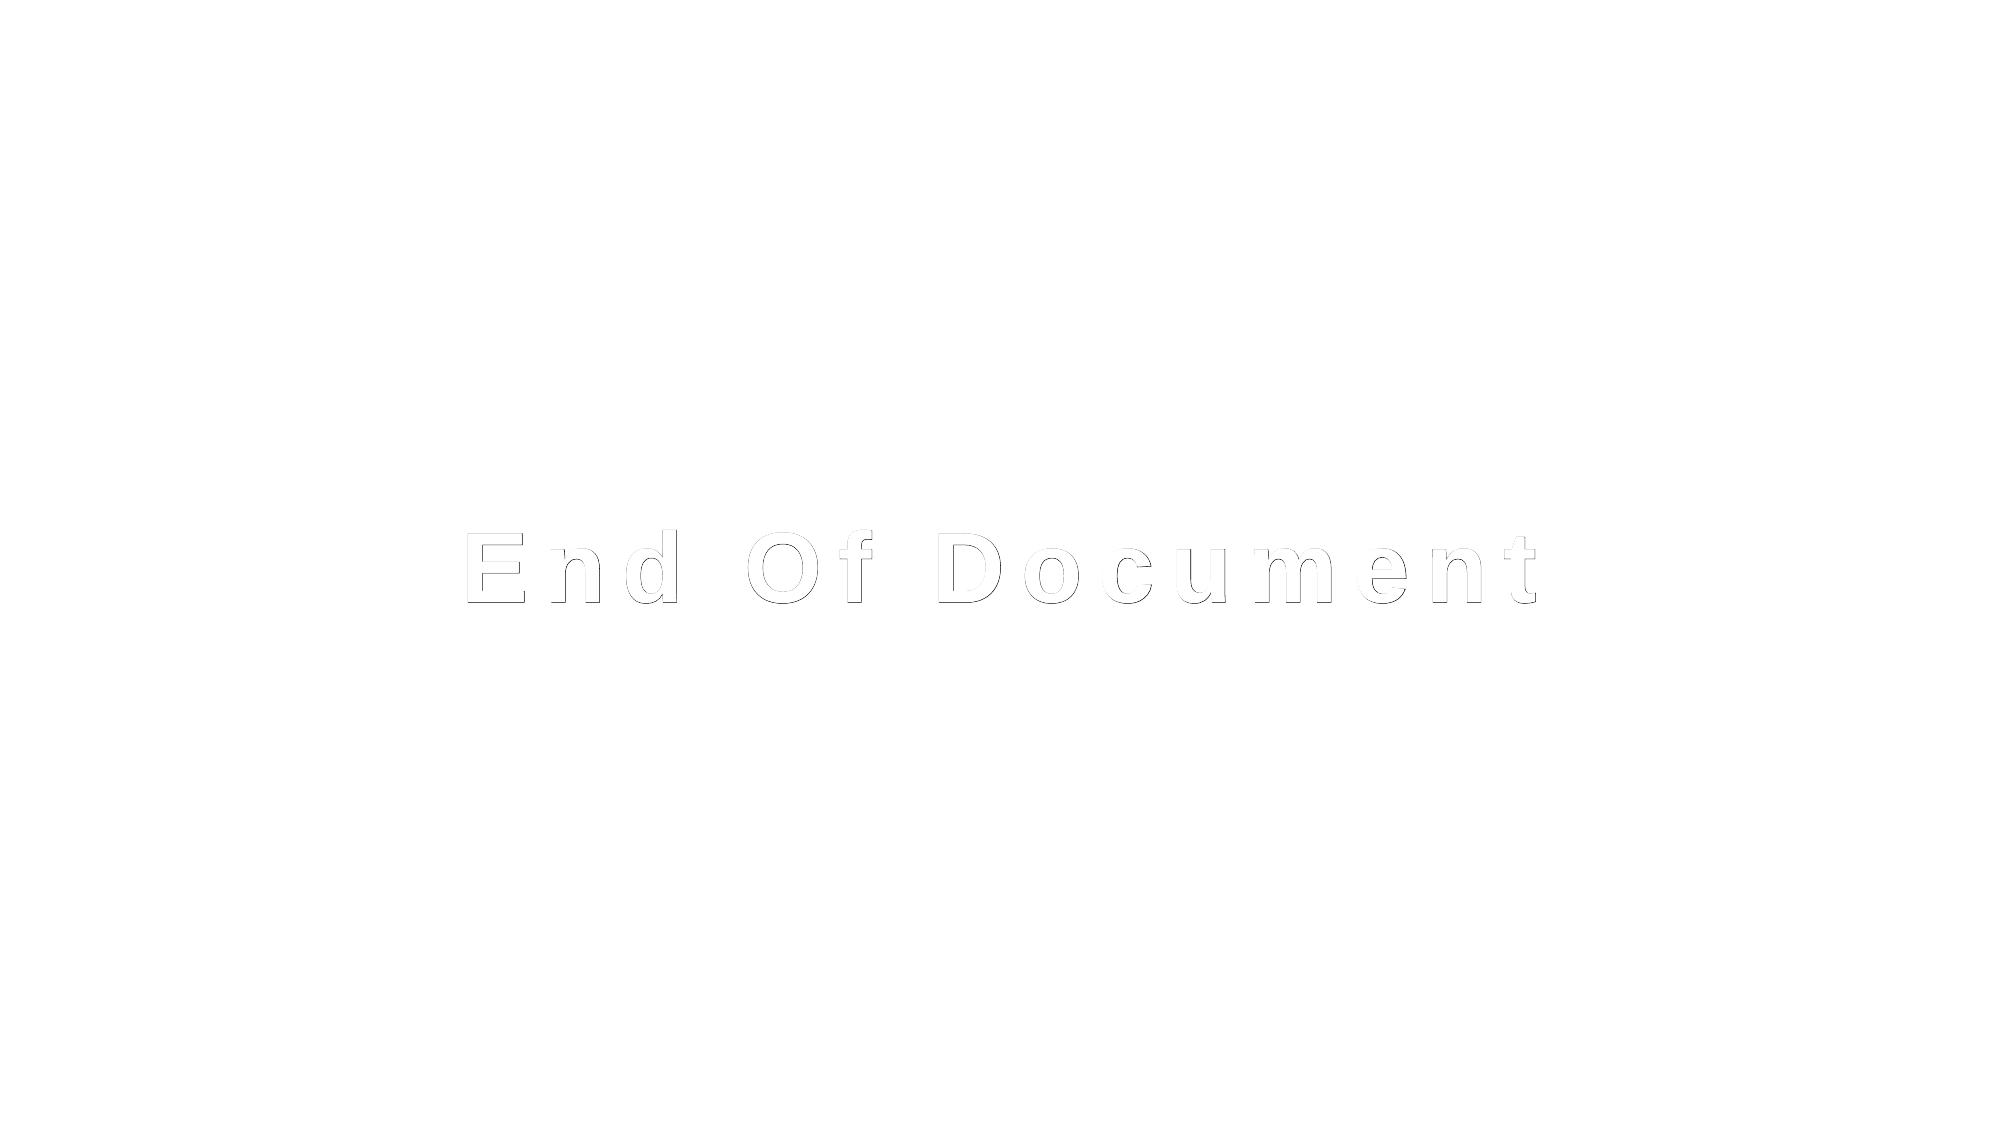

End Of Document
End Of Document
End Of Document